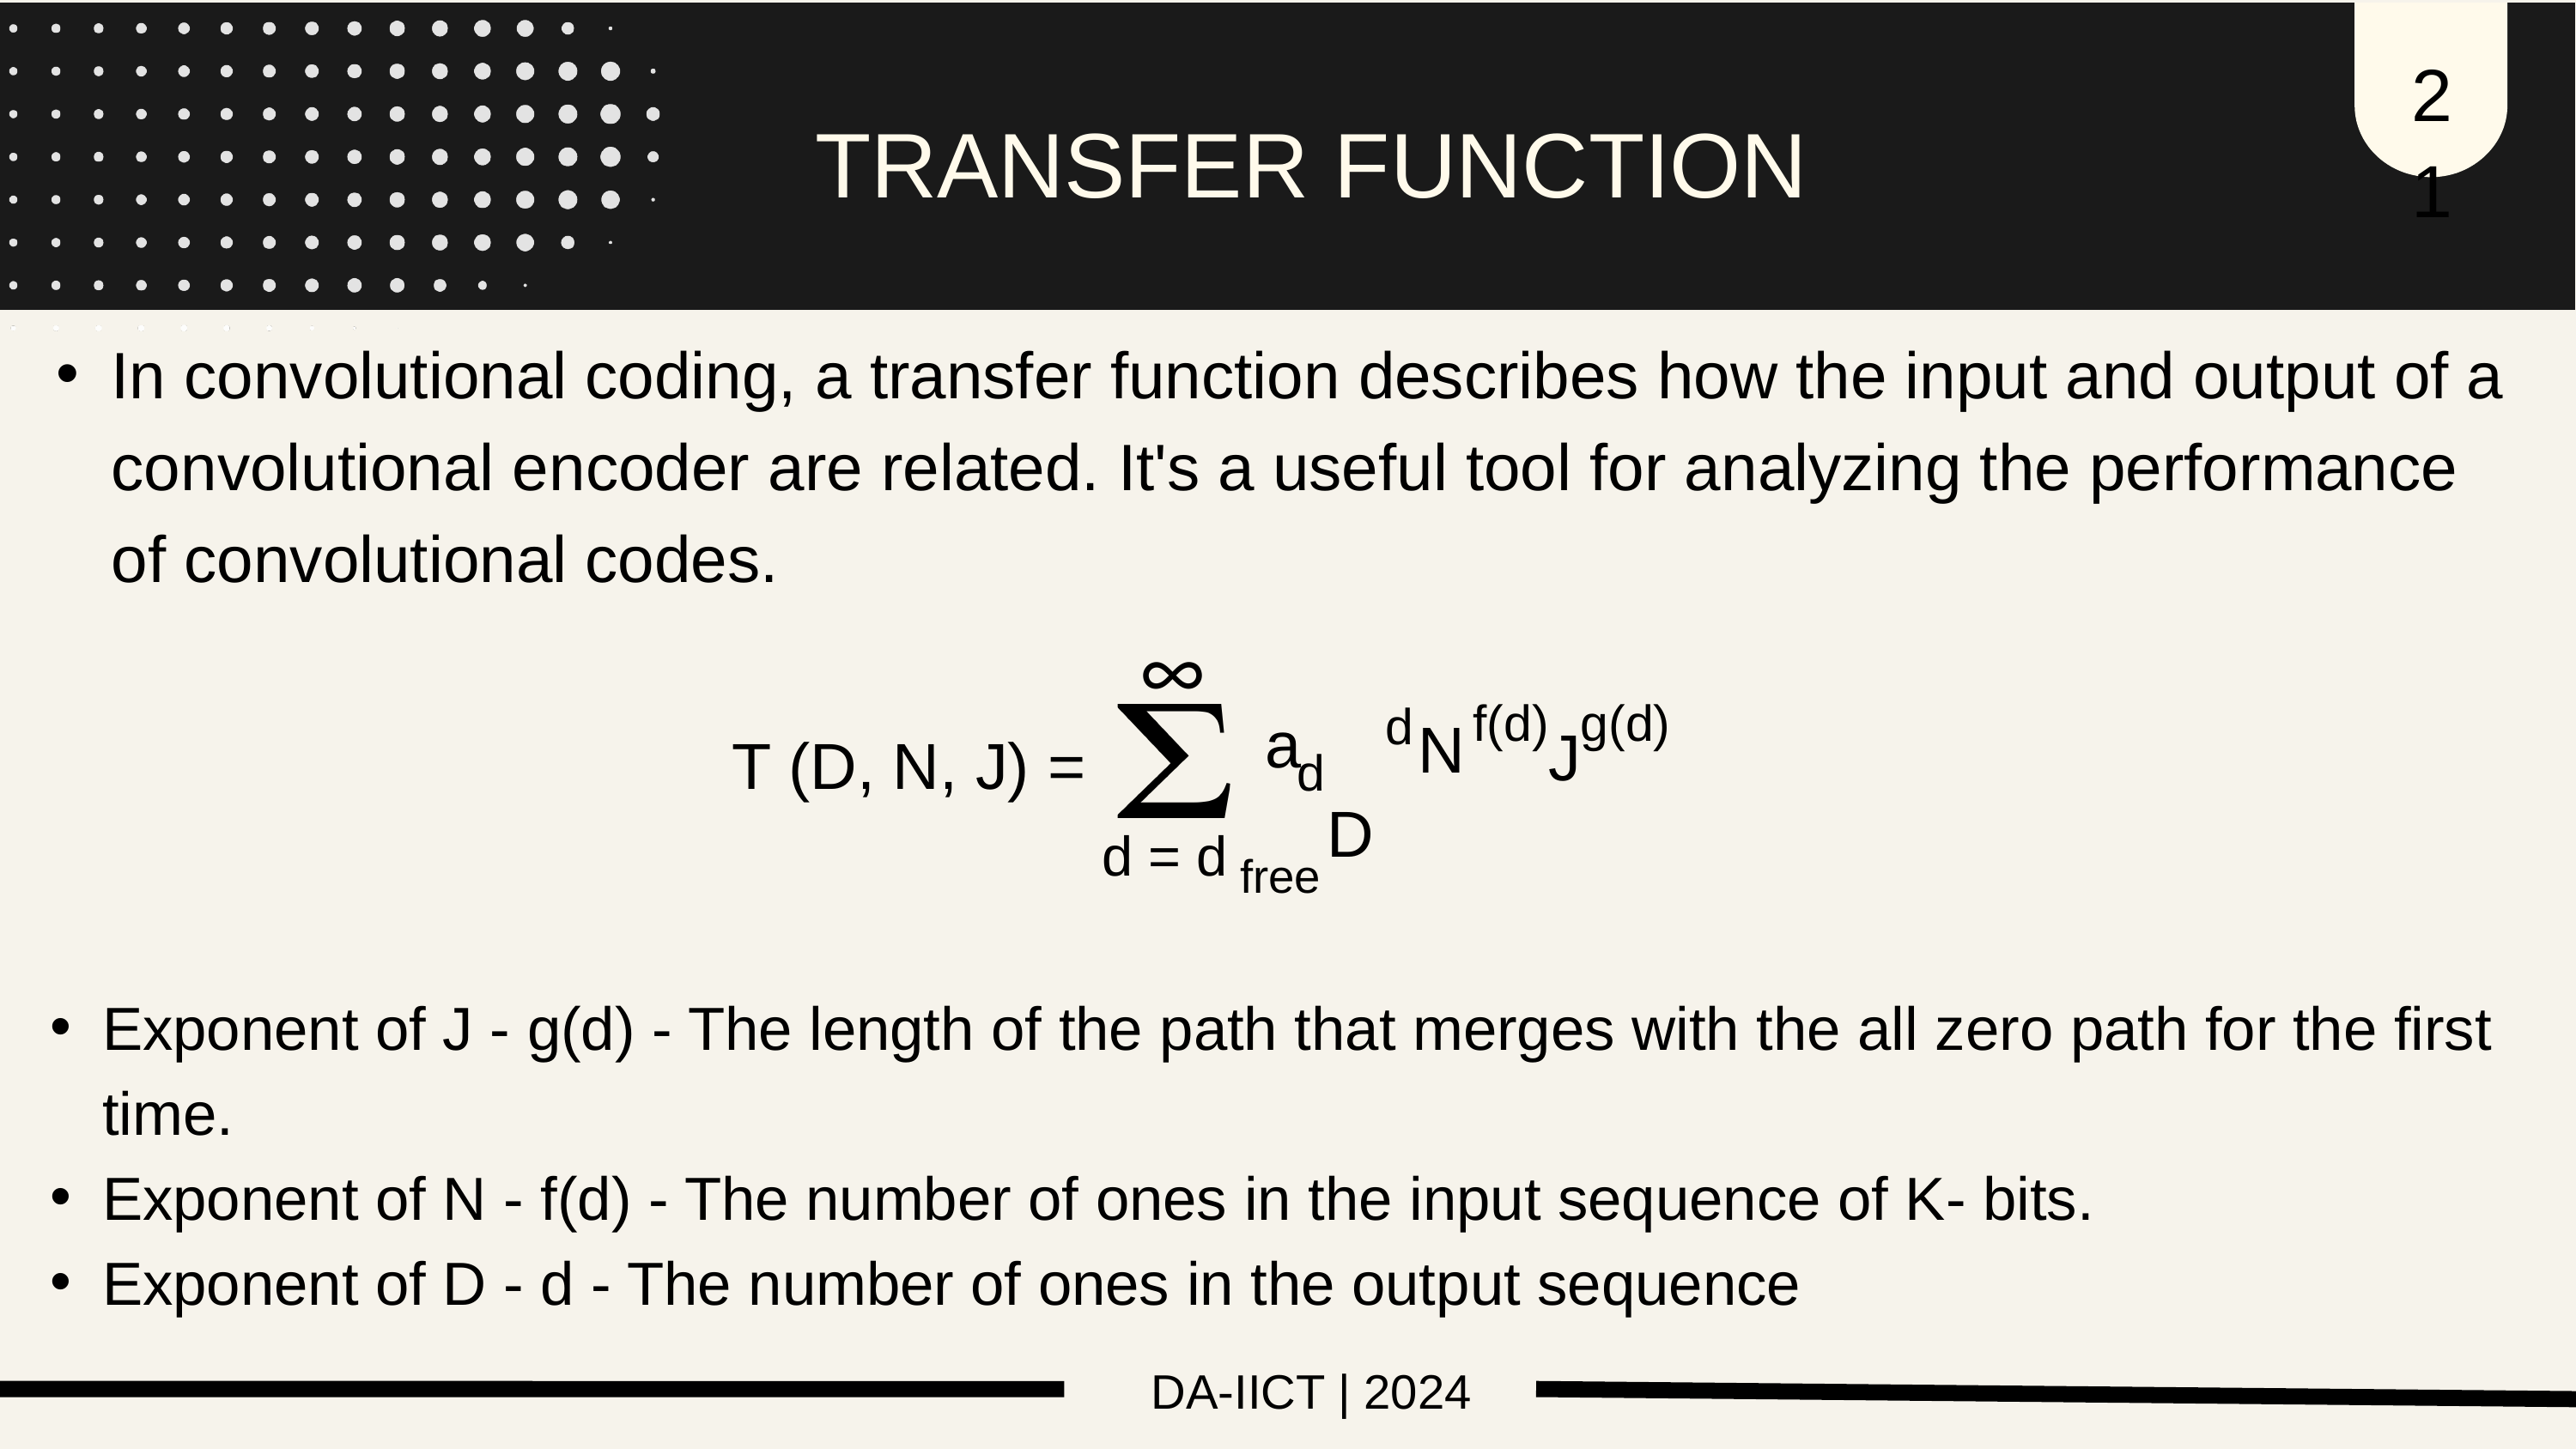

21
TRANSFER FUNCTION
In convolutional coding, a transfer function describes how the input and output of a convolutional encoder are related. It's a useful tool for analyzing the performance of convolutional codes.

 f(d)
 g(d)
d
 a
 D
 N

J
T (D, N, J) =
d
 d = d
 free
Exponent of J - g(d) - The length of the path that merges with the all zero path for the first time.
Exponent of N - f(d) - The number of ones in the input sequence of K- bits.
Exponent of D - d - The number of ones in the output sequence
DA-IICT | 2024